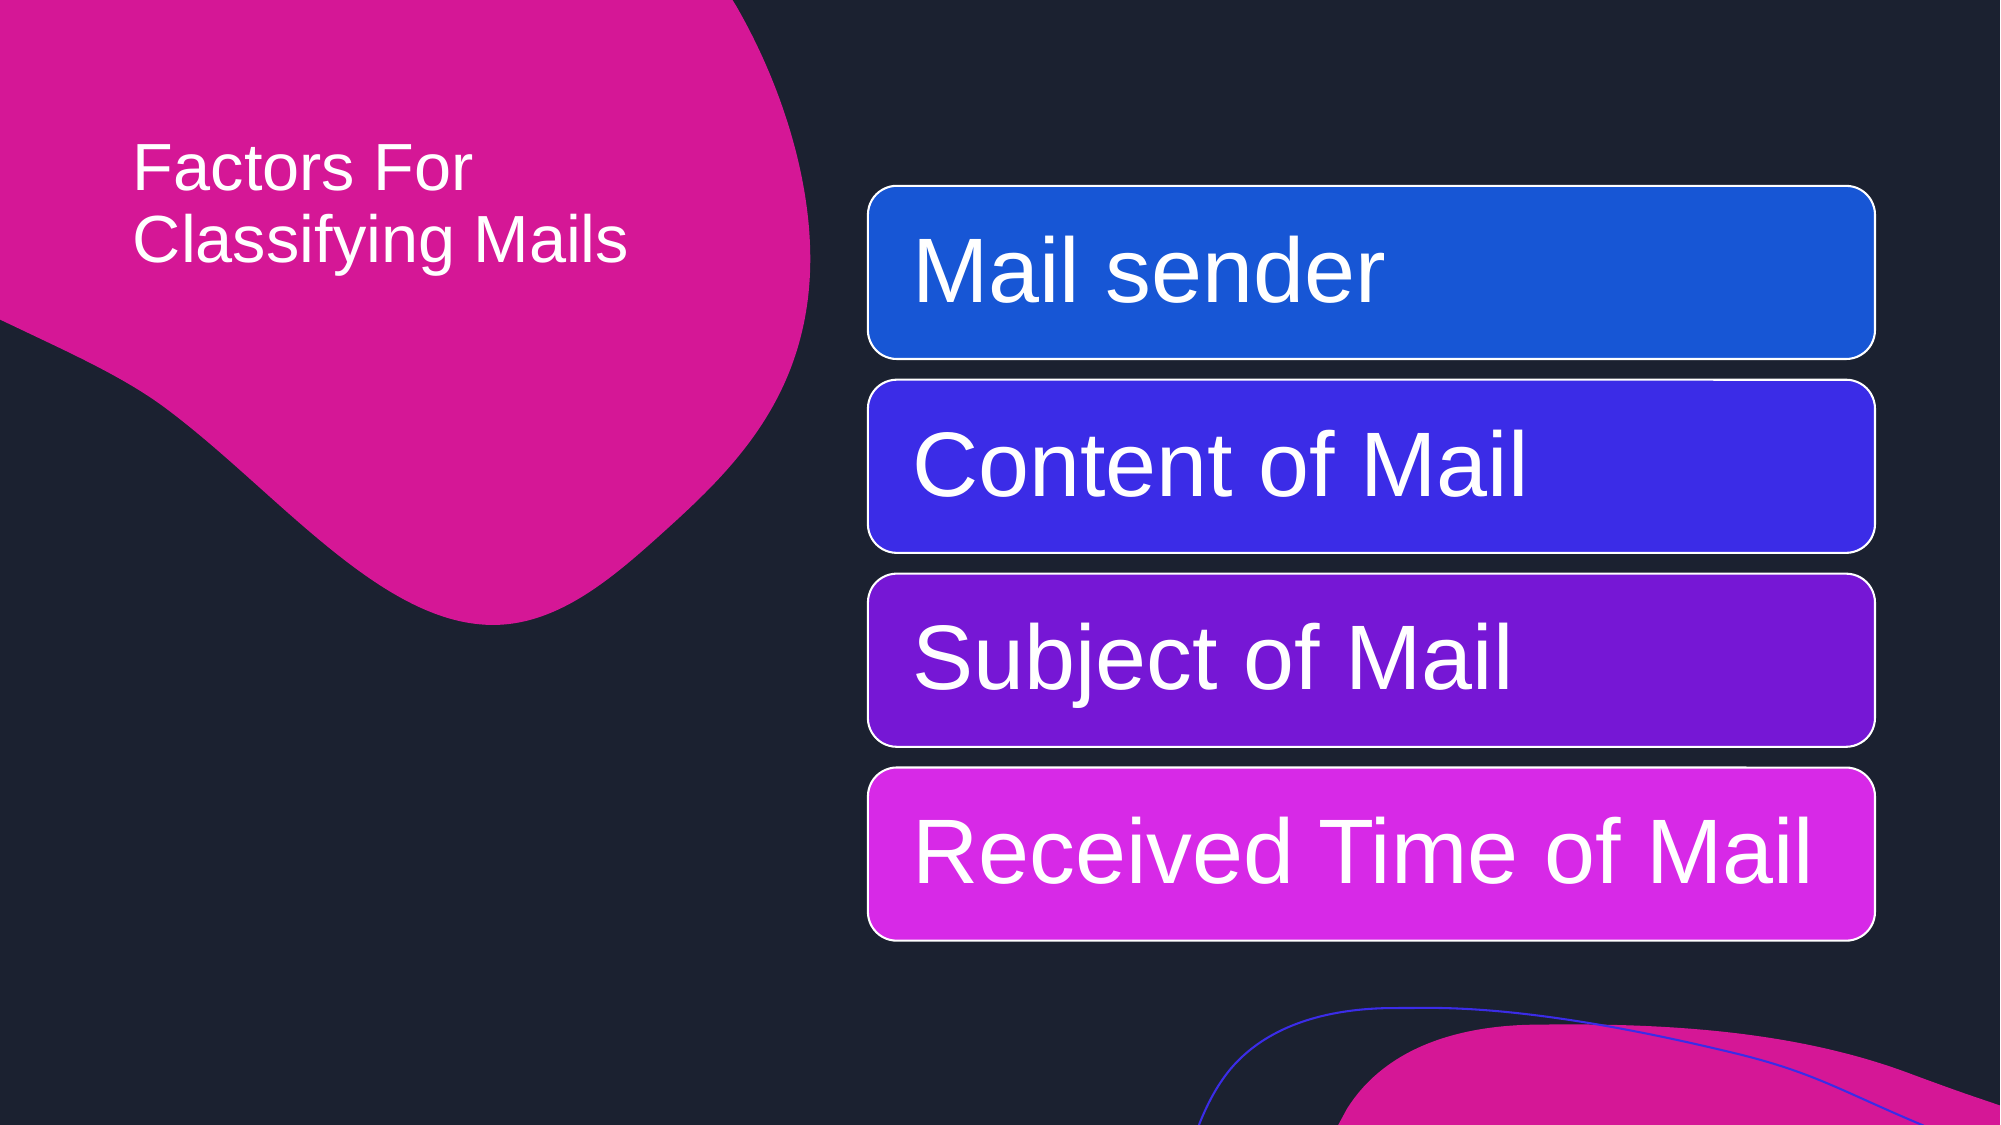

# Factors For Classifying Mails
Mail sender
Content of Mail
Subject of Mail
Received Time of Mail